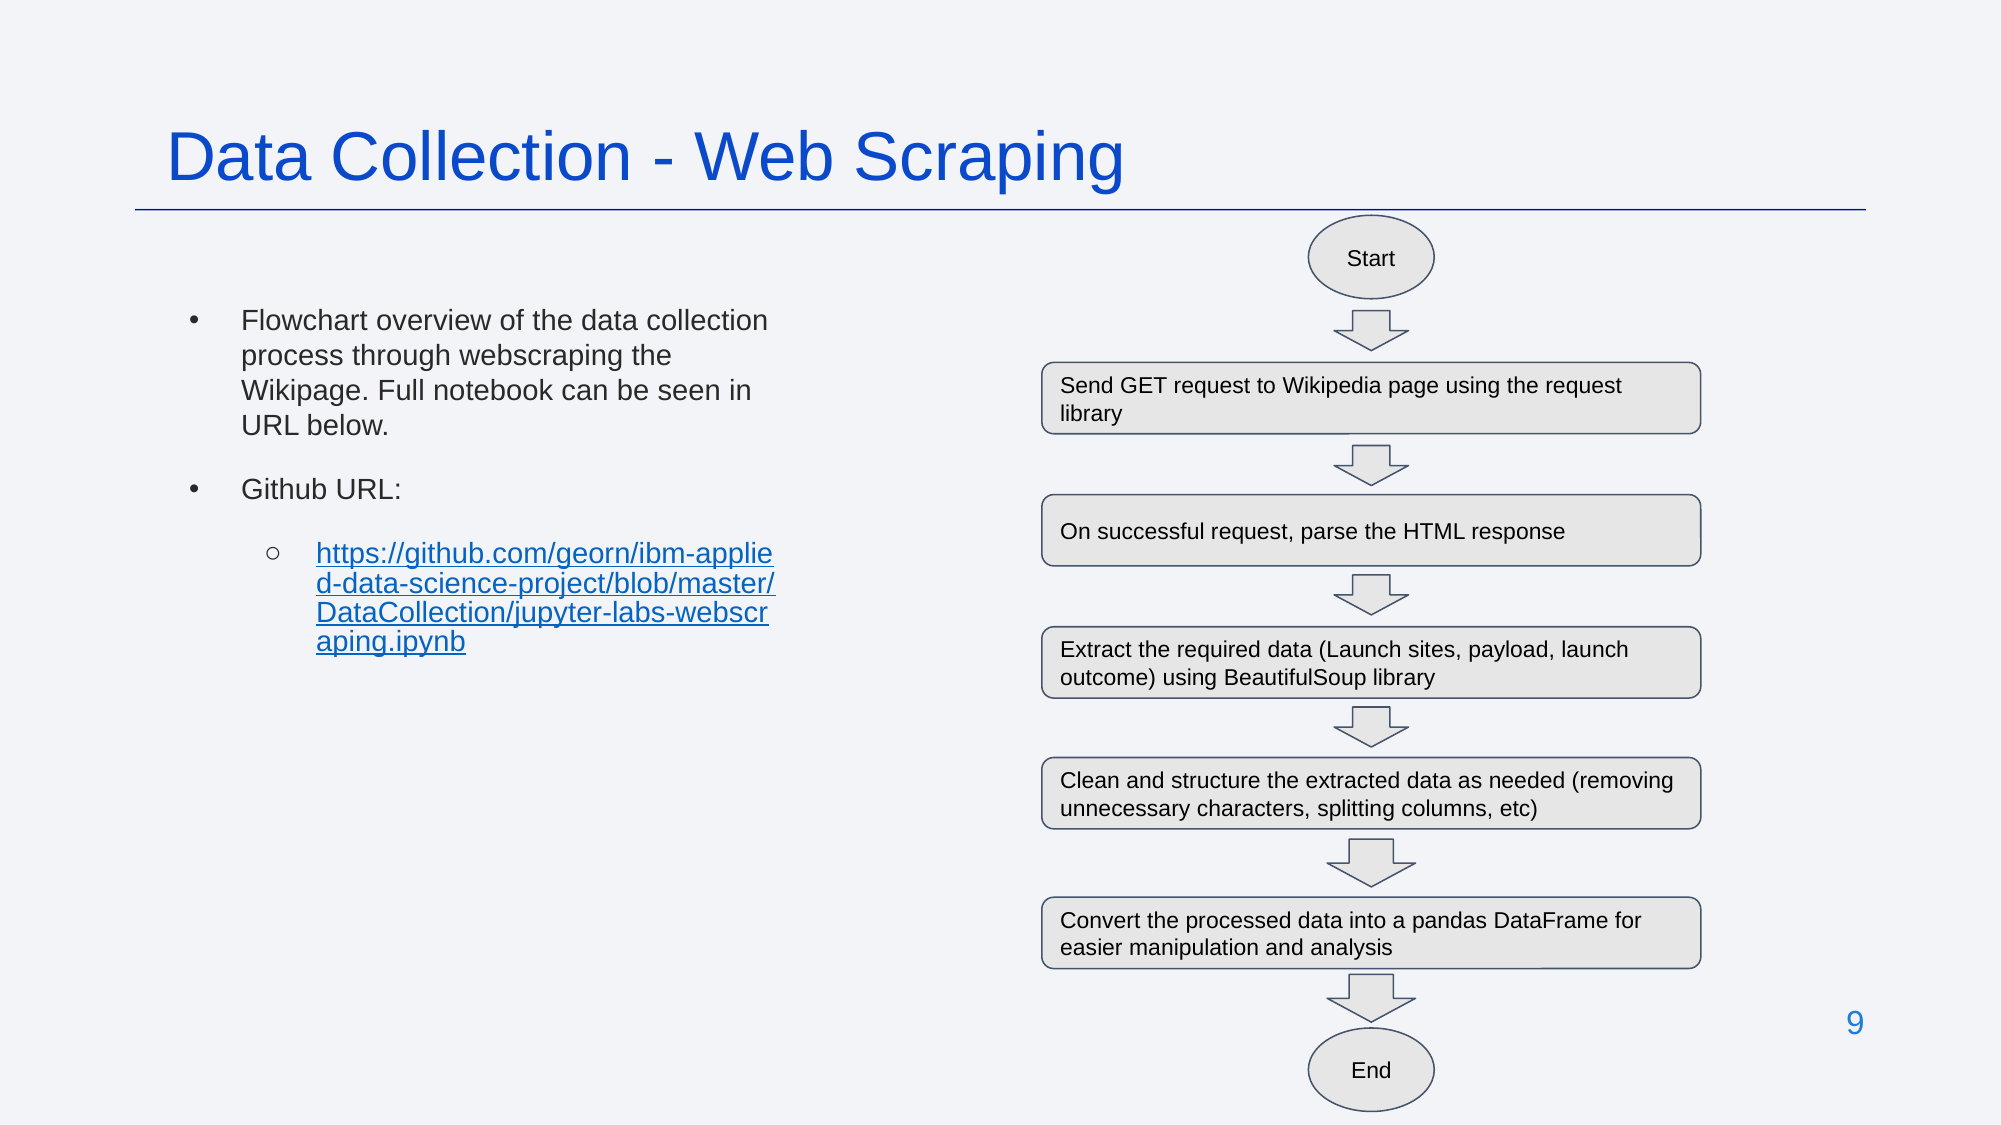

Data Collection - Web Scraping
Start
Flowchart overview of the data collection process through webscraping the Wikipage. Full notebook can be seen in URL below.
Github URL:
https://github.com/georn/ibm-applied-data-science-project/blob/master/DataCollection/jupyter-labs-webscraping.ipynb

Send GET request to Wikipedia page using the request library

On successful request, parse the HTML response

Extract the required data (Launch sites, payload, launch outcome) using BeautifulSoup library

Clean and structure the extracted data as needed (removing unnecessary characters, splitting columns, etc)

Convert the processed data into a pandas DataFrame for easier manipulation and analysis

9
End